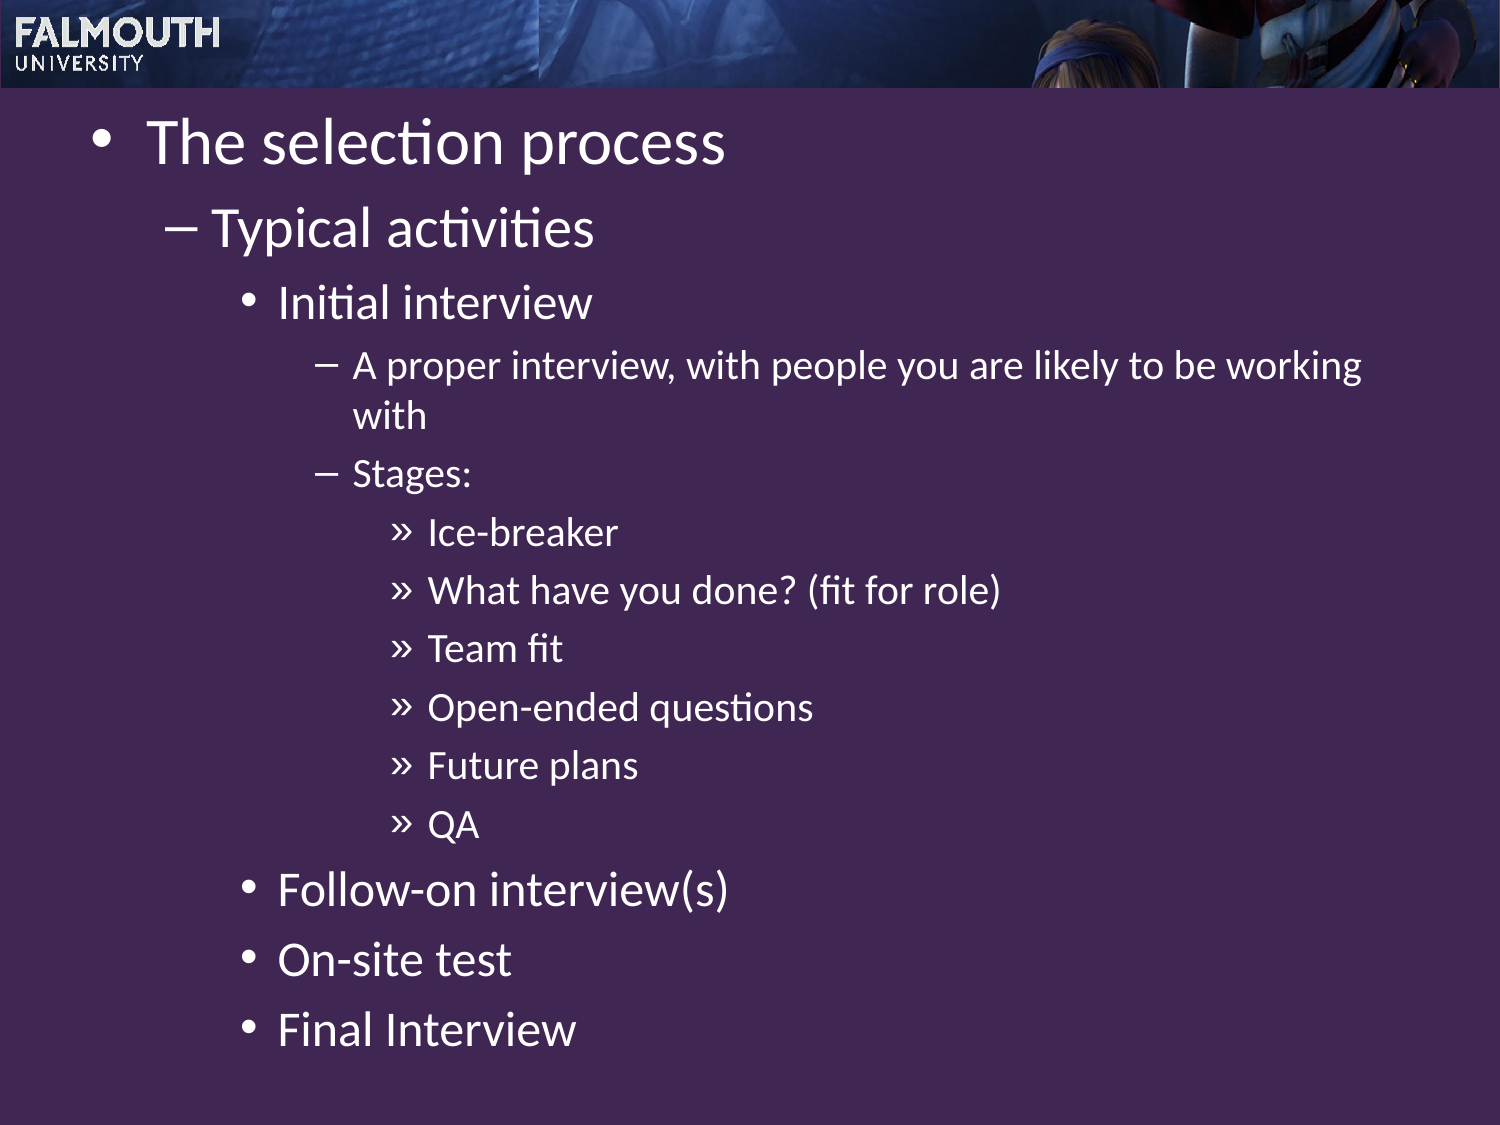

The selection process
Typical activities
Initial interview
A proper interview, with people you are likely to be working with
Stages:
Ice-breaker
What have you done? (fit for role)
Team fit
Open-ended questions
Future plans
QA
Follow-on interview(s)
On-site test
Final Interview